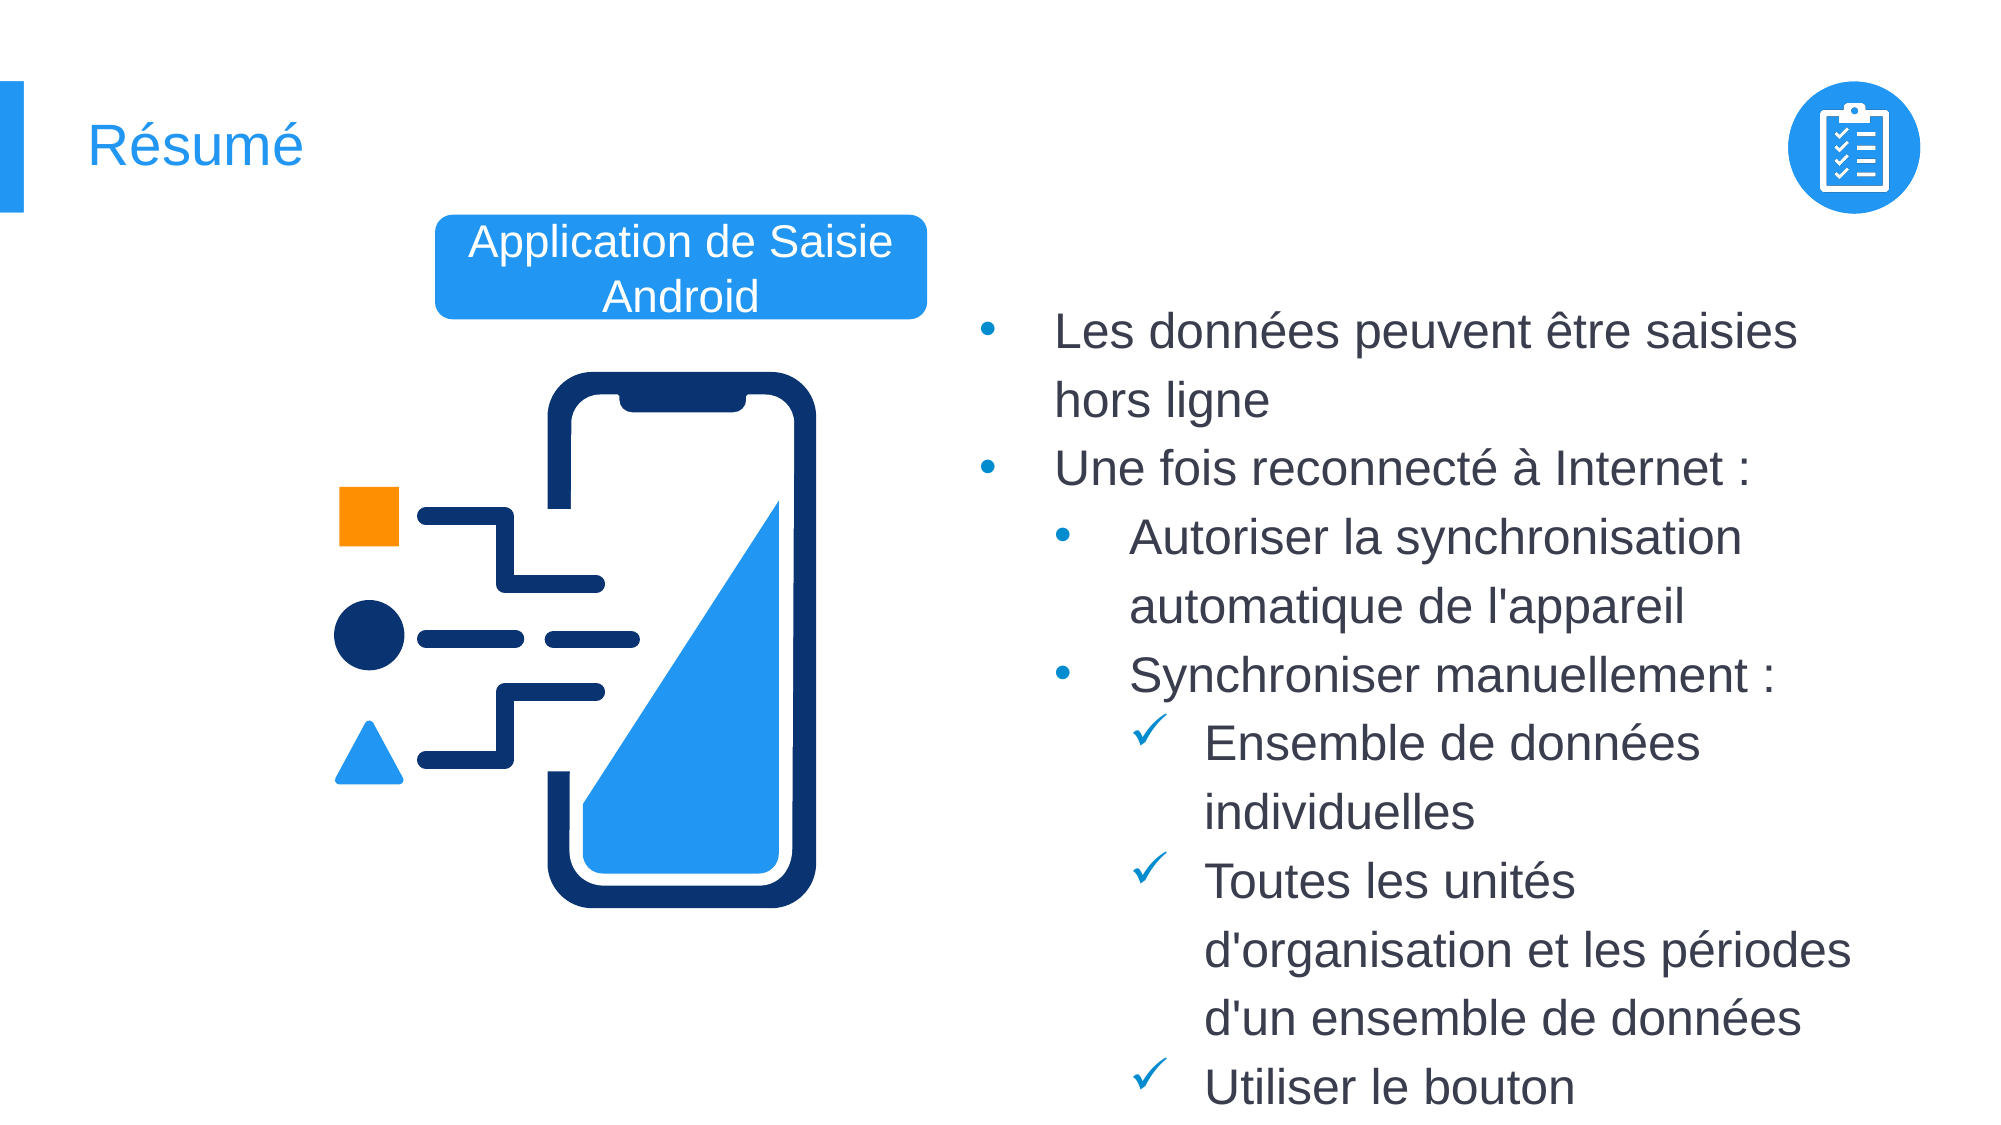

# Résumé
Application de Saisie Android
Les données peuvent être saisies hors ligne
Une fois reconnecté à Internet :
Autoriser la synchronisation automatique de l'appareil
Synchroniser manuellement :
Ensemble de données individuelles
Toutes les unités d'organisation et les périodes d'un ensemble de données
Utiliser le bouton Synchroniser maintenant pour synchroniser tous les ensembles de données